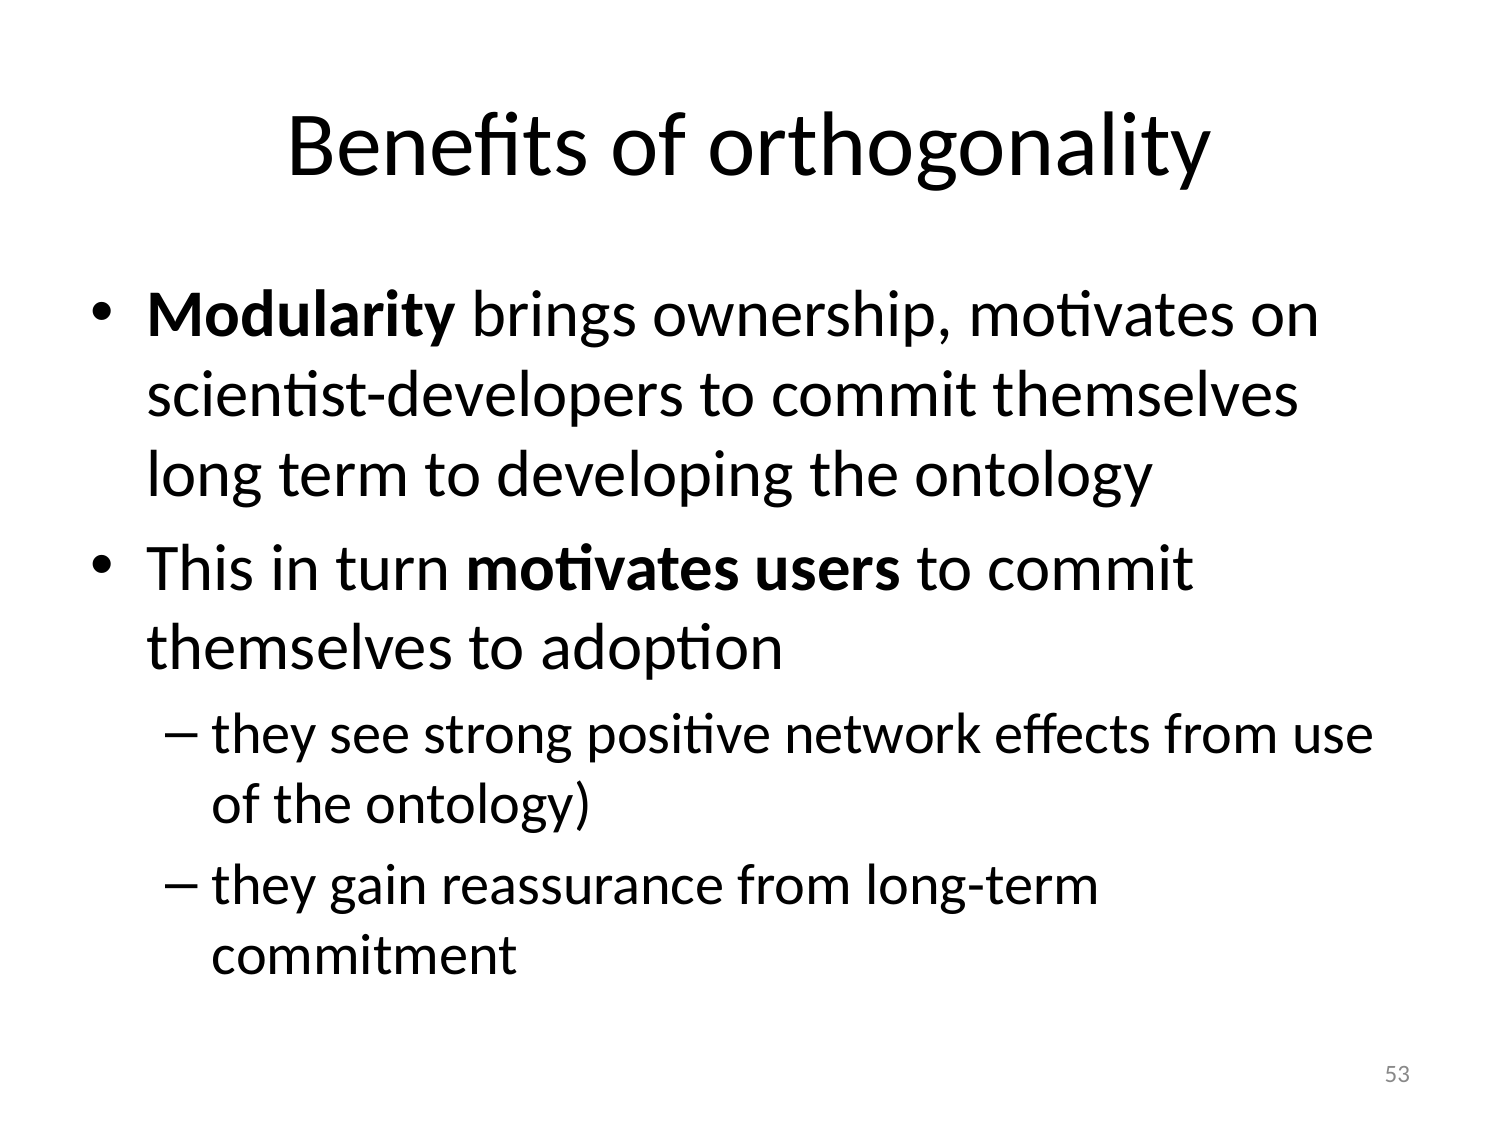

# Benefits of orthogonality
Modularity brings ownership, motivates on scientist-developers to commit themselves long term to developing the ontology
This in turn motivates users to commit themselves to adoption
they see strong positive network effects from use of the ontology)
they gain reassurance from long-term commitment
53